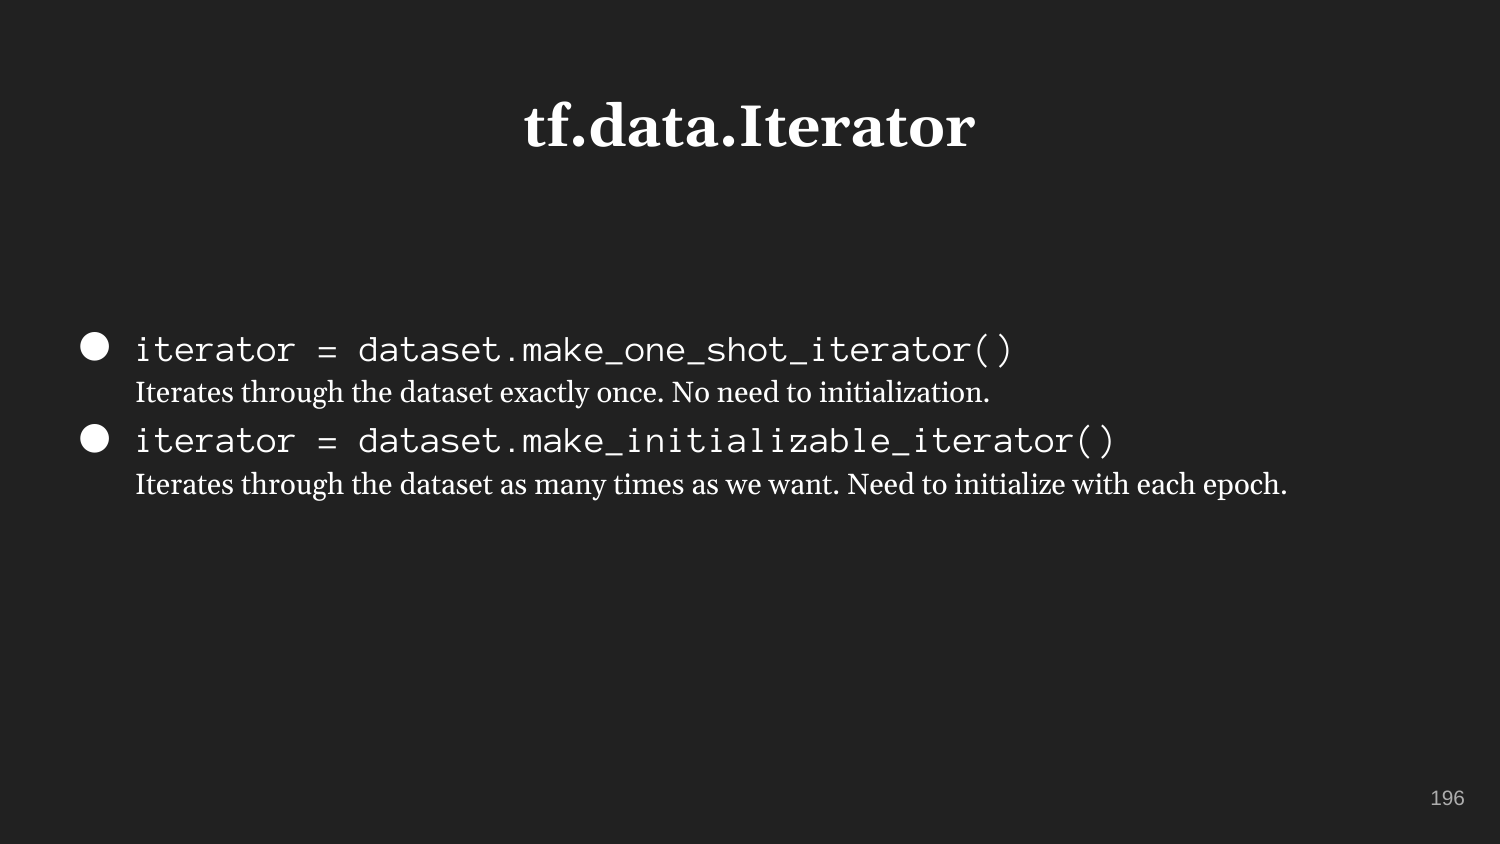

# tf.data.Iterator
iterator = dataset.make_one_shot_iterator()
Iterates through the dataset exactly once. No need to initialization.
iterator = dataset.make_initializable_iterator()
Iterates through the dataset as many times as we want. Need to initialize with each epoch.
196